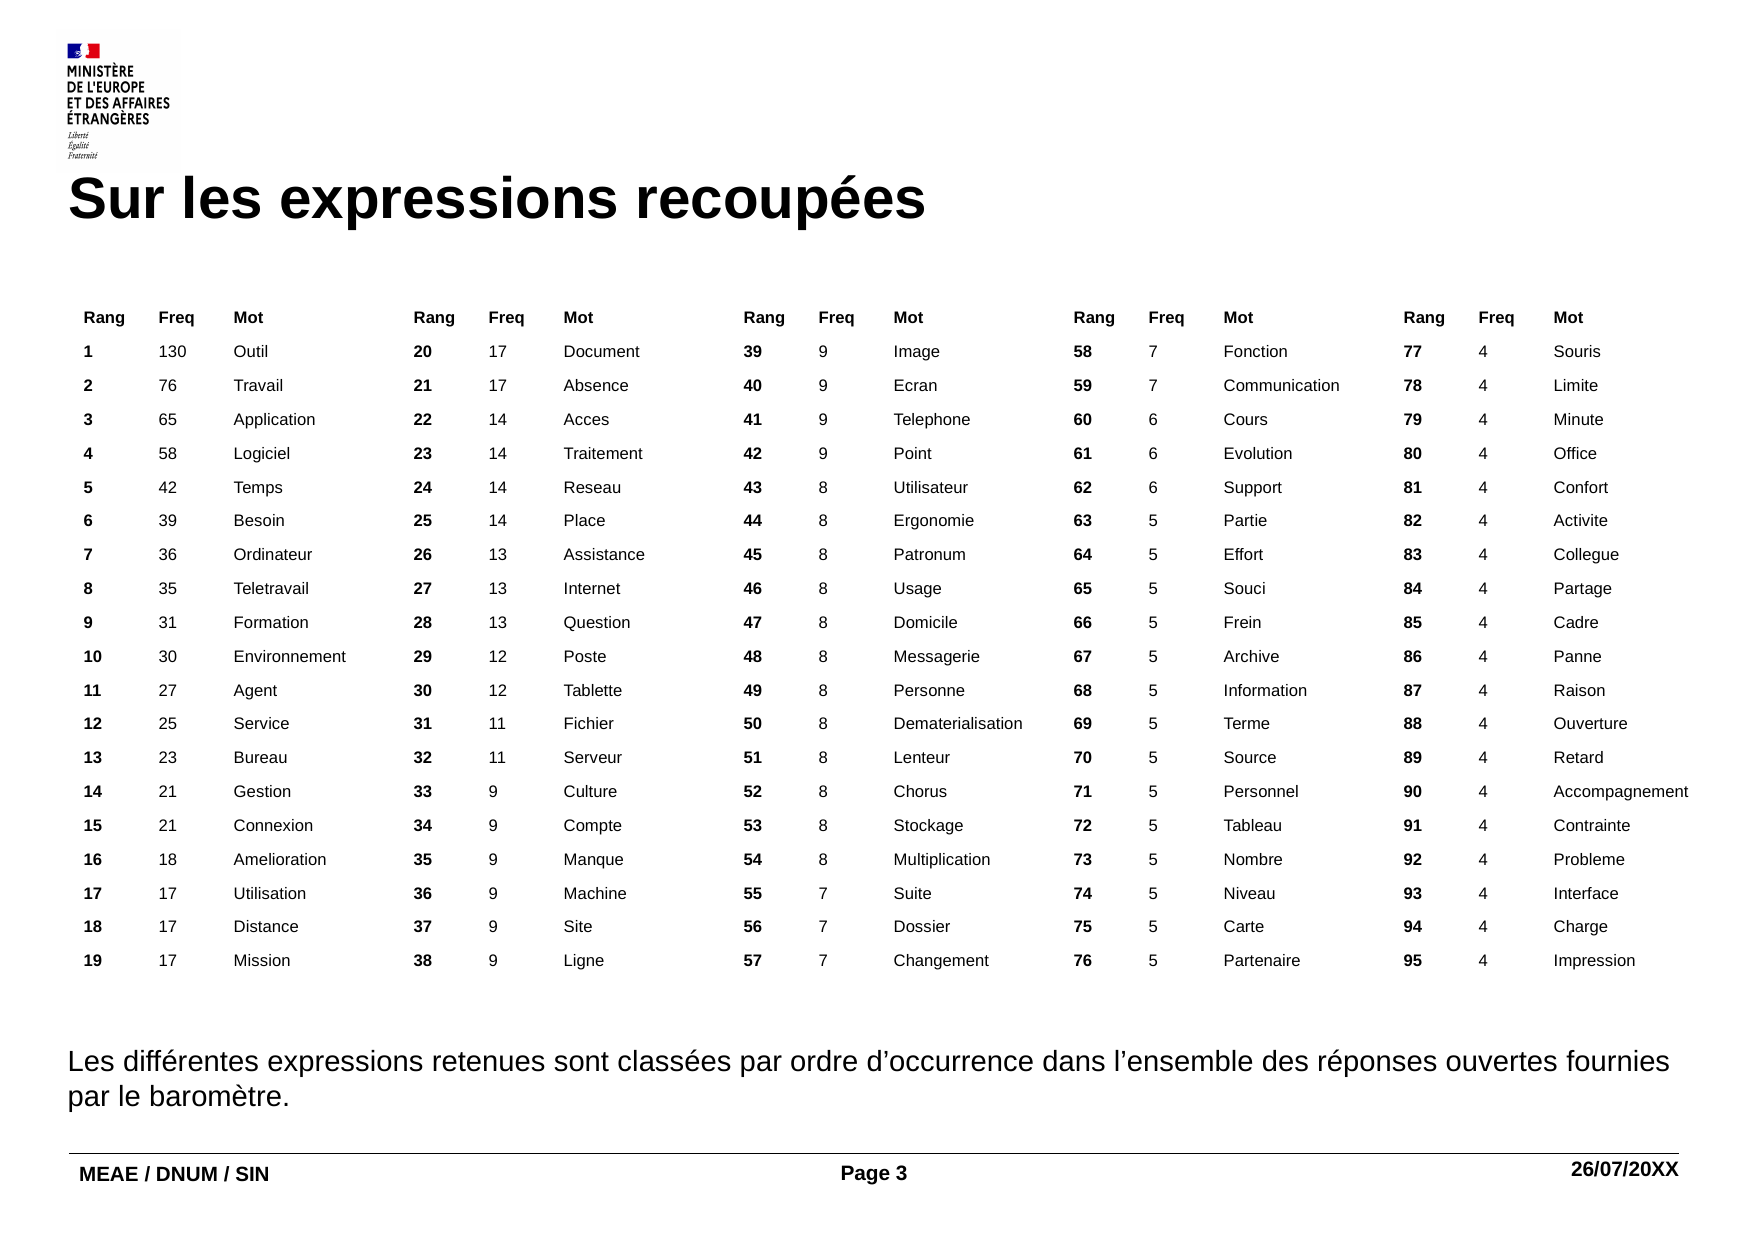

# Sur les expressions recoupées
| Rang | Freq | Mot | Rang | Freq | Mot | Rang | Freq | Mot | Rang | Freq | Mot | Rang | Freq | Mot |
| --- | --- | --- | --- | --- | --- | --- | --- | --- | --- | --- | --- | --- | --- | --- |
| 1 | 130 | Outil | 20 | 17 | Document | 39 | 9 | Image | 58 | 7 | Fonction | 77 | 4 | Souris |
| 2 | 76 | Travail | 21 | 17 | Absence | 40 | 9 | Ecran | 59 | 7 | Communication | 78 | 4 | Limite |
| 3 | 65 | Application | 22 | 14 | Acces | 41 | 9 | Telephone | 60 | 6 | Cours | 79 | 4 | Minute |
| 4 | 58 | Logiciel | 23 | 14 | Traitement | 42 | 9 | Point | 61 | 6 | Evolution | 80 | 4 | Office |
| 5 | 42 | Temps | 24 | 14 | Reseau | 43 | 8 | Utilisateur | 62 | 6 | Support | 81 | 4 | Confort |
| 6 | 39 | Besoin | 25 | 14 | Place | 44 | 8 | Ergonomie | 63 | 5 | Partie | 82 | 4 | Activite |
| 7 | 36 | Ordinateur | 26 | 13 | Assistance | 45 | 8 | Patronum | 64 | 5 | Effort | 83 | 4 | Collegue |
| 8 | 35 | Teletravail | 27 | 13 | Internet | 46 | 8 | Usage | 65 | 5 | Souci | 84 | 4 | Partage |
| 9 | 31 | Formation | 28 | 13 | Question | 47 | 8 | Domicile | 66 | 5 | Frein | 85 | 4 | Cadre |
| 10 | 30 | Environnement | 29 | 12 | Poste | 48 | 8 | Messagerie | 67 | 5 | Archive | 86 | 4 | Panne |
| 11 | 27 | Agent | 30 | 12 | Tablette | 49 | 8 | Personne | 68 | 5 | Information | 87 | 4 | Raison |
| 12 | 25 | Service | 31 | 11 | Fichier | 50 | 8 | Dematerialisation | 69 | 5 | Terme | 88 | 4 | Ouverture |
| 13 | 23 | Bureau | 32 | 11 | Serveur | 51 | 8 | Lenteur | 70 | 5 | Source | 89 | 4 | Retard |
| 14 | 21 | Gestion | 33 | 9 | Culture | 52 | 8 | Chorus | 71 | 5 | Personnel | 90 | 4 | Accompagnement |
| 15 | 21 | Connexion | 34 | 9 | Compte | 53 | 8 | Stockage | 72 | 5 | Tableau | 91 | 4 | Contrainte |
| 16 | 18 | Amelioration | 35 | 9 | Manque | 54 | 8 | Multiplication | 73 | 5 | Nombre | 92 | 4 | Probleme |
| 17 | 17 | Utilisation | 36 | 9 | Machine | 55 | 7 | Suite | 74 | 5 | Niveau | 93 | 4 | Interface |
| 18 | 17 | Distance | 37 | 9 | Site | 56 | 7 | Dossier | 75 | 5 | Carte | 94 | 4 | Charge |
| 19 | 17 | Mission | 38 | 9 | Ligne | 57 | 7 | Changement | 76 | 5 | Partenaire | 95 | 4 | Impression |
|  |  |  |  |  |  |  |  |  |  |  |  |  |  |  |
|  |  |  |  |  |  |  |  |  |  |  |  |  |  |  |

Les différentes expressions retenues sont classées par ordre d’occurrence dans l’ensemble des réponses ouvertes fournies par le baromètre.
26/07/20XX